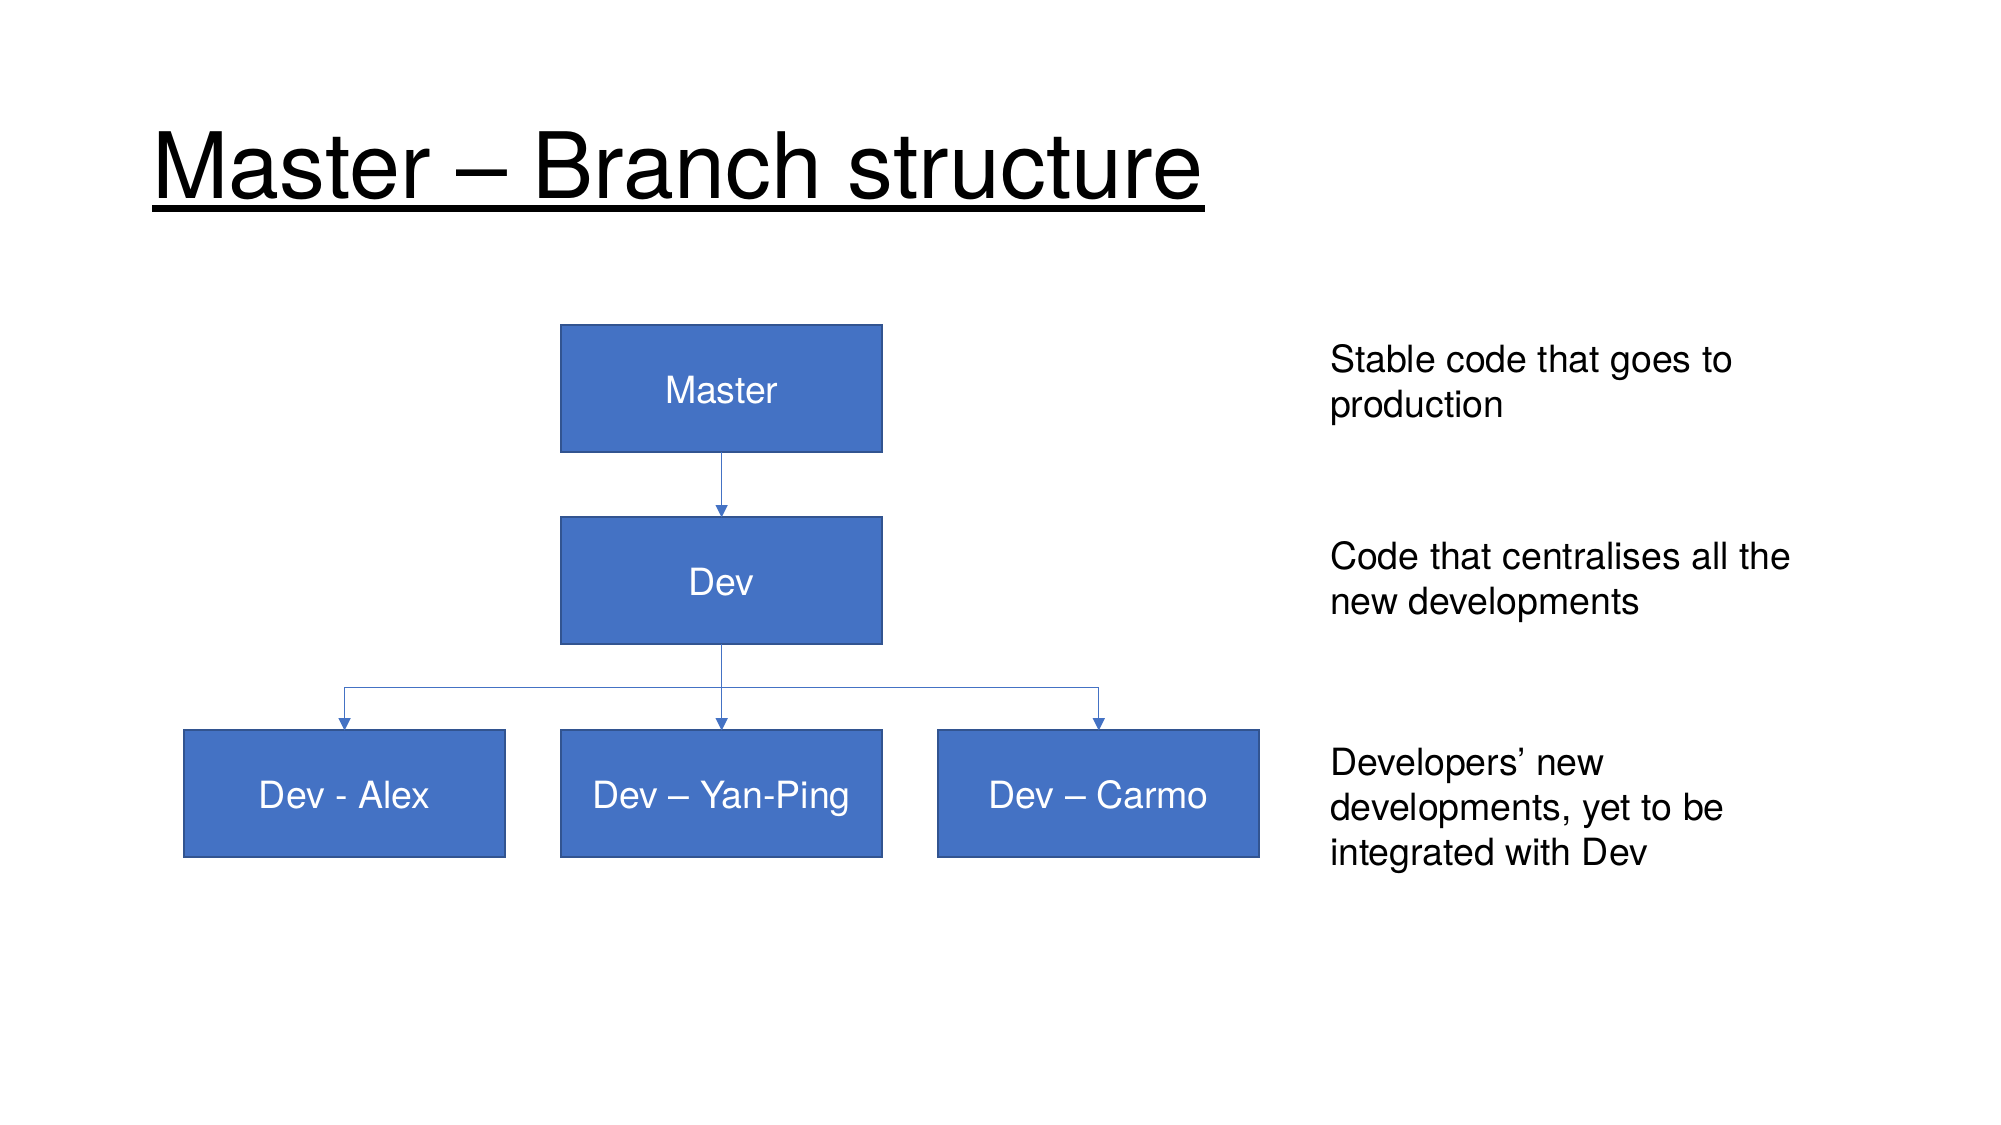

# Master – Branch structure
Master
Stable code that goes to production
Dev
Code that centralises all the new developments
Dev - Alex
Dev – Yan-Ping
Dev – Carmo
Developers’ new developments, yet to be integrated with Dev